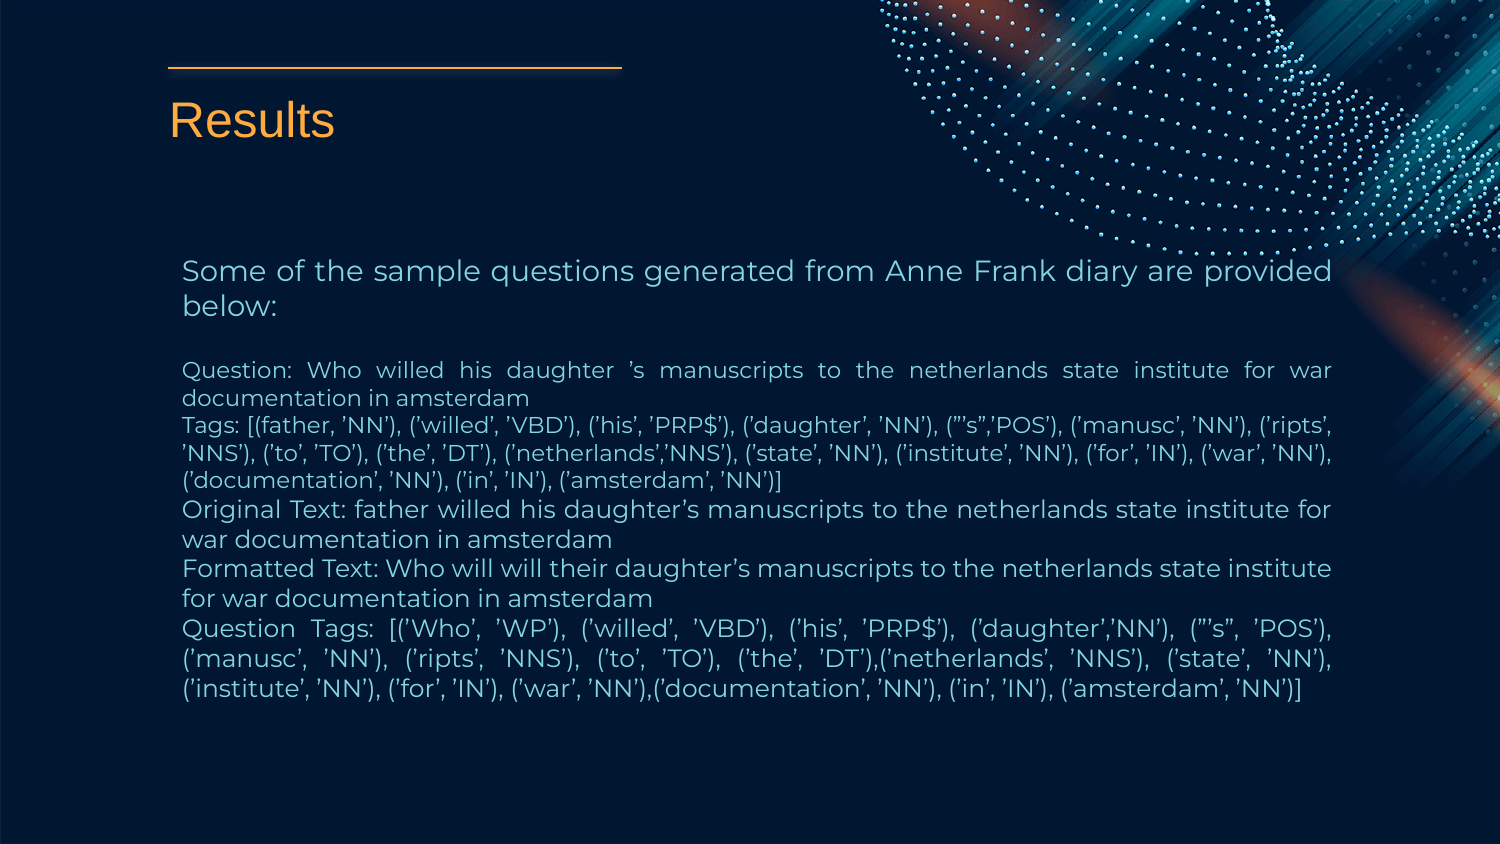

# Results
Some of the sample questions generated from Anne Frank diary are provided below:
Question: Who willed his daughter ’s manuscripts to the netherlands state institute for war documentation in amsterdam
Tags: [(father, ’NN’), (’willed’, ’VBD’), (’his’, ’PRP$’), (’daughter’, ’NN’), (”’s”,’POS’), (’manusc’, ’NN’), (’ripts’, ’NNS’), (’to’, ’TO’), (’the’, ’DT’), (’netherlands’,’NNS’), (’state’, ’NN’), (’institute’, ’NN’), (’for’, ’IN’), (’war’, ’NN’), (’documentation’, ’NN’), (’in’, ’IN’), (’amsterdam’, ’NN’)]
Original Text: father willed his daughter’s manuscripts to the netherlands state institute for war documentation in amsterdam
Formatted Text: Who will will their daughter’s manuscripts to the netherlands state institute for war documentation in amsterdam
Question Tags: [(’Who’, ’WP’), (’willed’, ’VBD’), (’his’, ’PRP$’), (’daughter’,’NN’), (”’s”, ’POS’), (’manusc’, ’NN’), (’ripts’, ’NNS’), (’to’, ’TO’), (’the’, ’DT’),(’netherlands’, ’NNS’), (’state’, ’NN’), (’institute’, ’NN’), (’for’, ’IN’), (’war’, ’NN’),(’documentation’, ’NN’), (’in’, ’IN’), (’amsterdam’, ’NN’)]